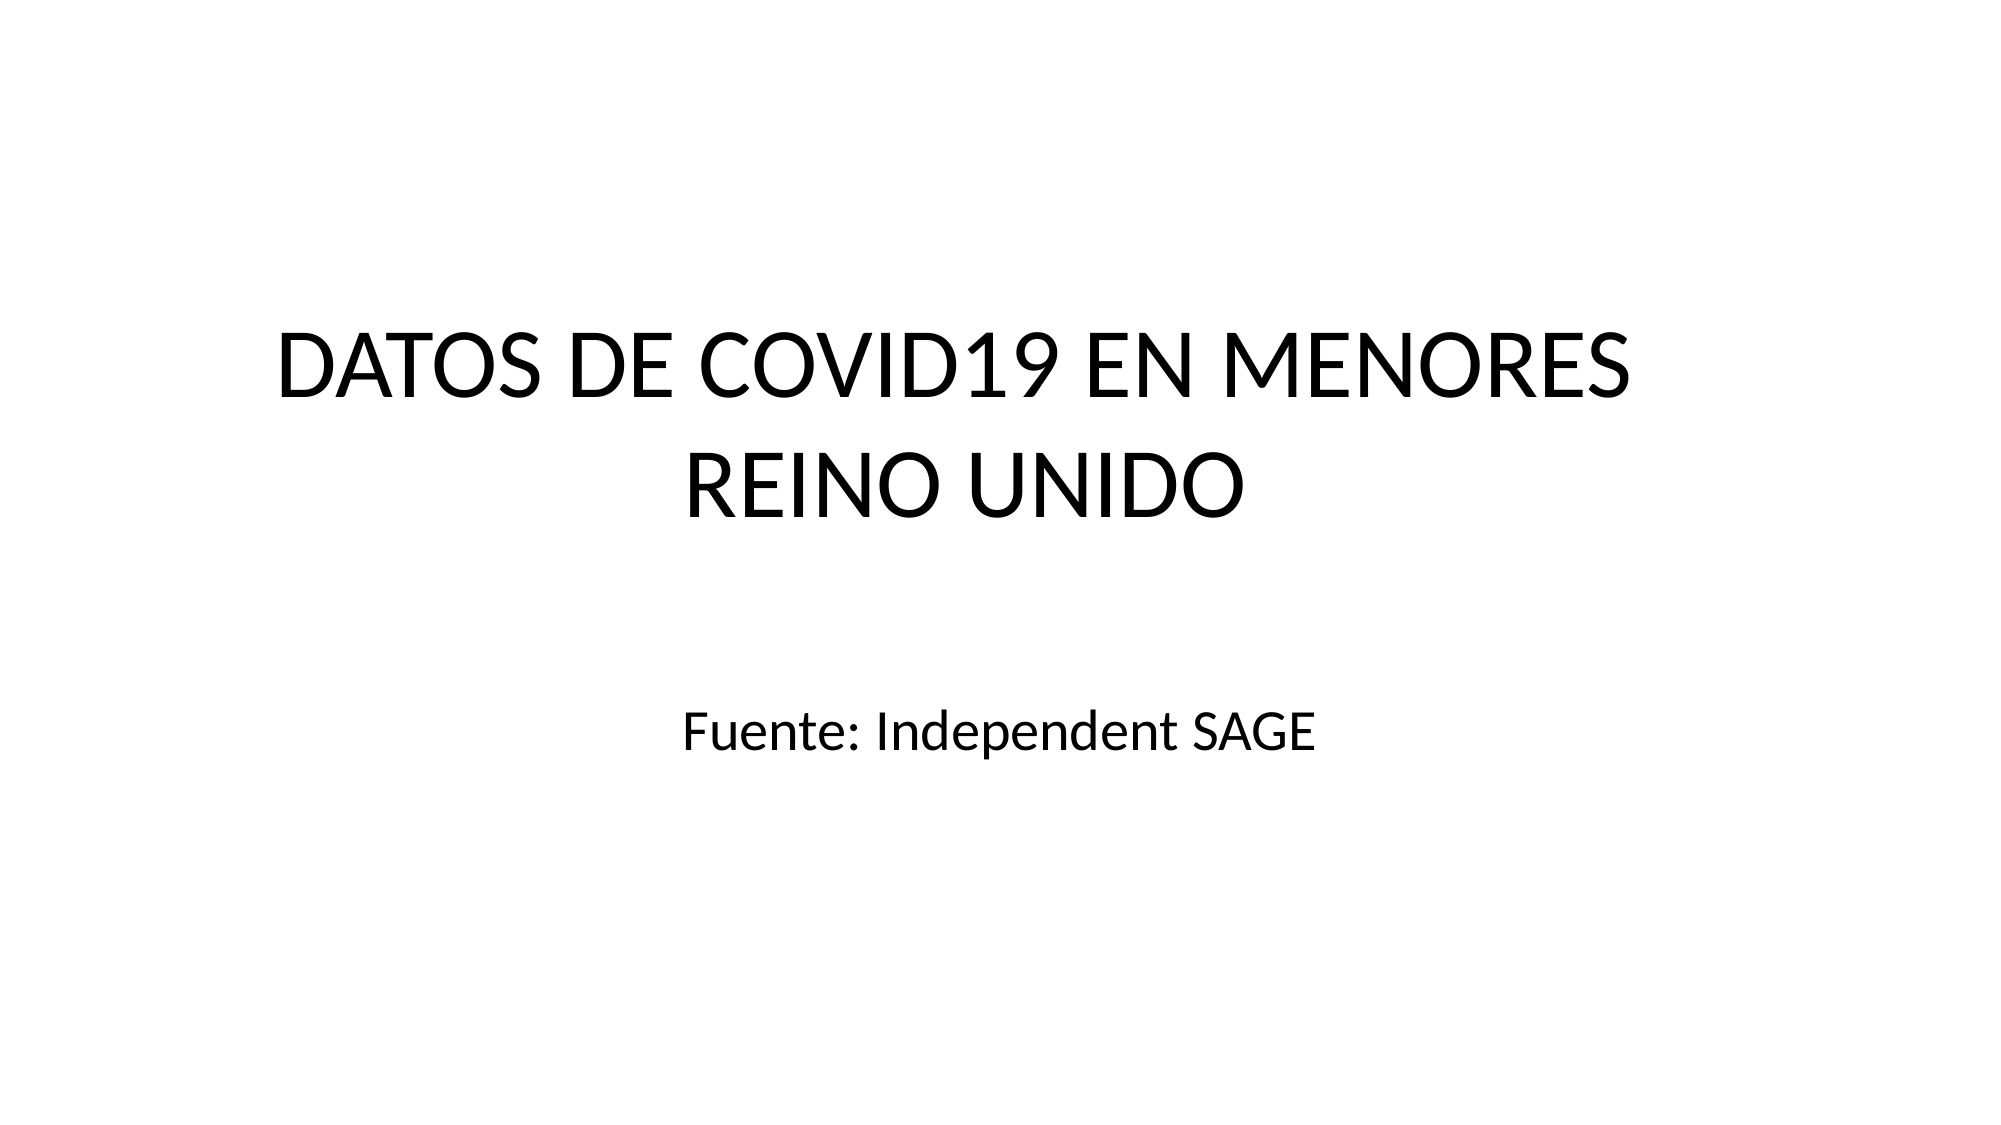

DATOS DE COVID19 EN MENORES
REINO UNIDO
Fuente: Independent SAGE